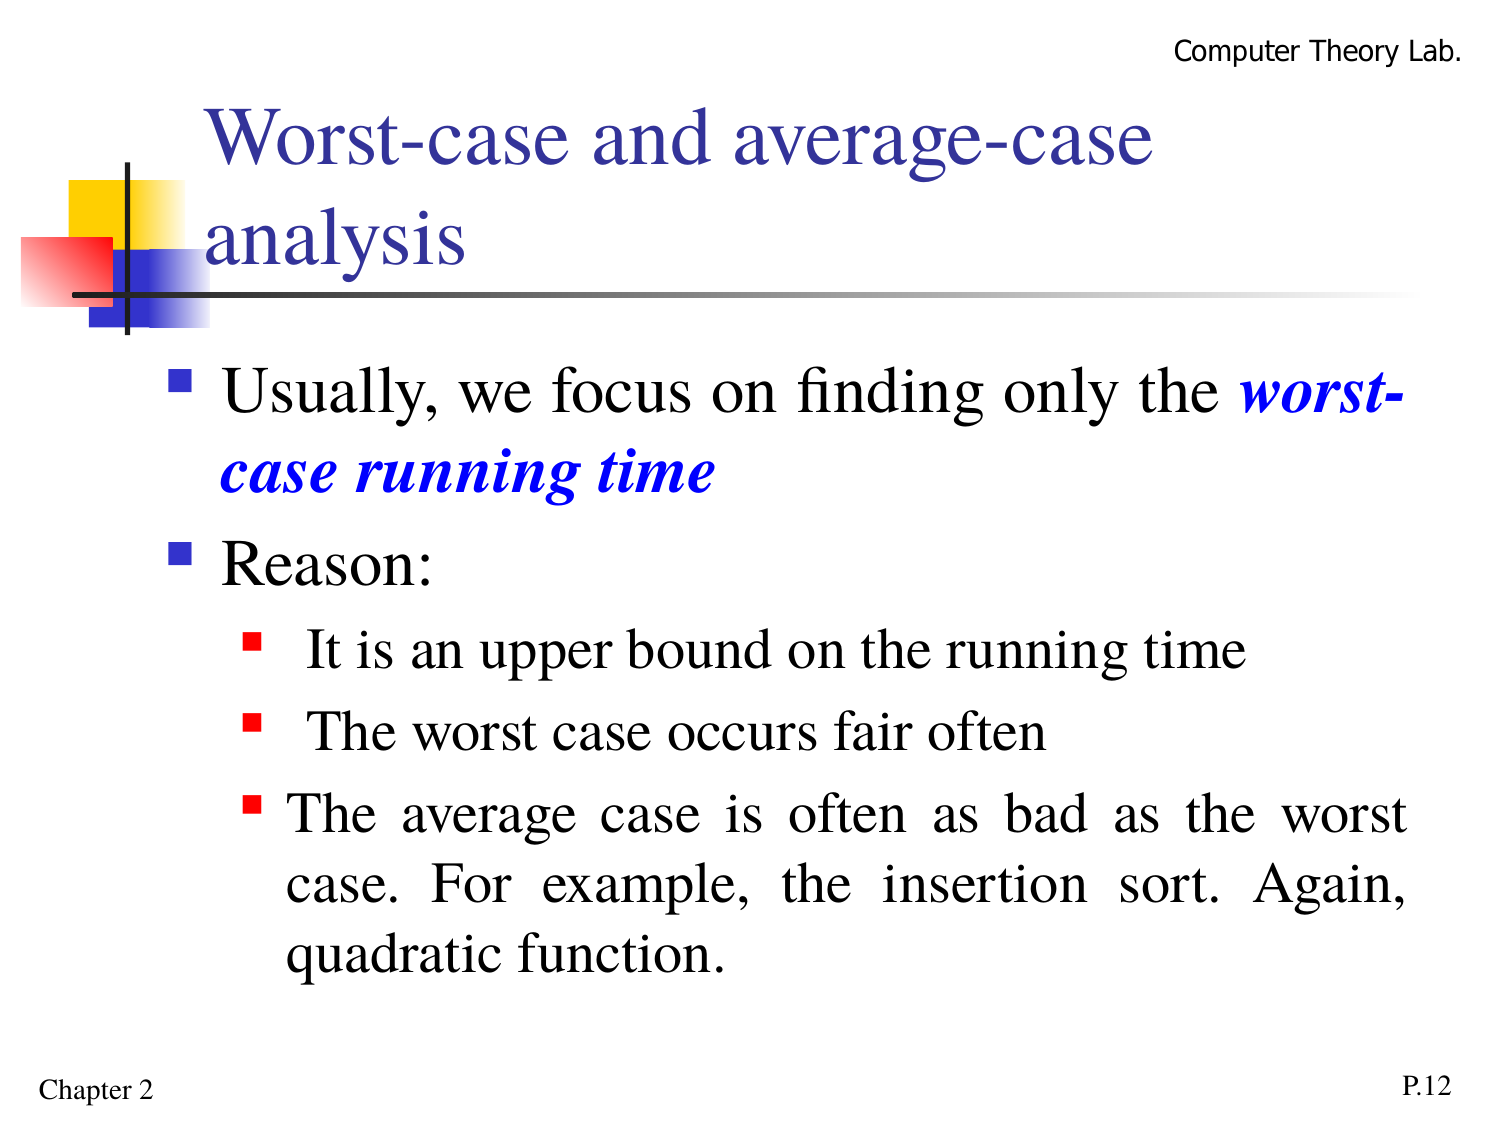

# Worst-case and average-case analysis
Usually, we focus on finding only the worst-case running time
Reason:
 It is an upper bound on the running time
 The worst case occurs fair often
The average case is often as bad as the worst case. For example, the insertion sort. Again, quadratic function.
Chapter 2
P.12